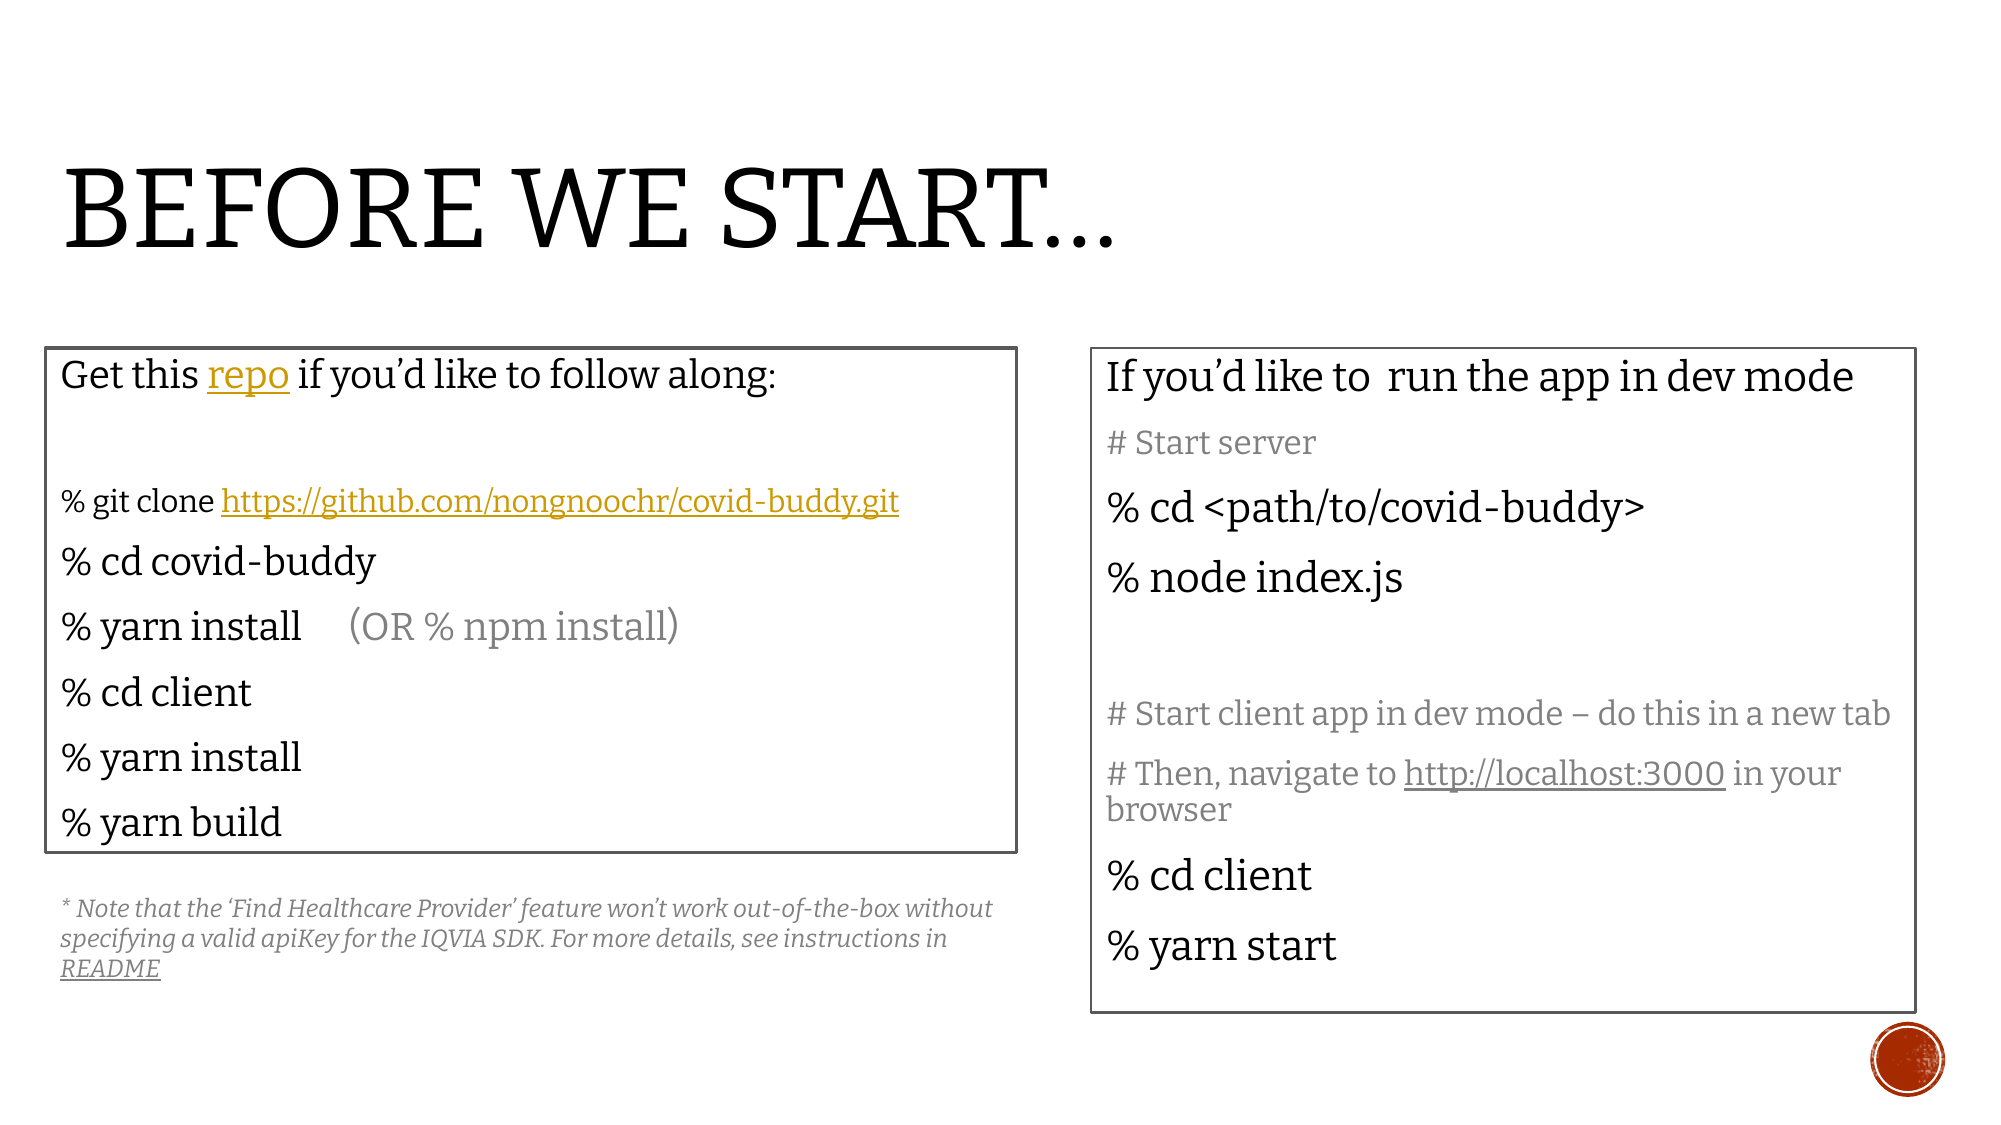

# Before we start…
Get this repo if you’d like to follow along:

% git clone https://github.com/nongnoochr/covid-buddy.git
% cd covid-buddy
% yarn install      (OR % npm install)
% cd client
% yarn install
% yarn build

If you’d like to  run the app in dev mode
# Start server
% cd <path/to/covid-buddy>
% node index.js

# Start client app in dev mode – do this in a new tab
# Then, navigate to http://localhost:3000 in your browser
% cd client
% yarn start

* Note that the ‘Find Healthcare Provider’ feature won’t work out-of-the-box without specifying a valid apiKey for the IQVIA SDK. For more details, see instructions in README